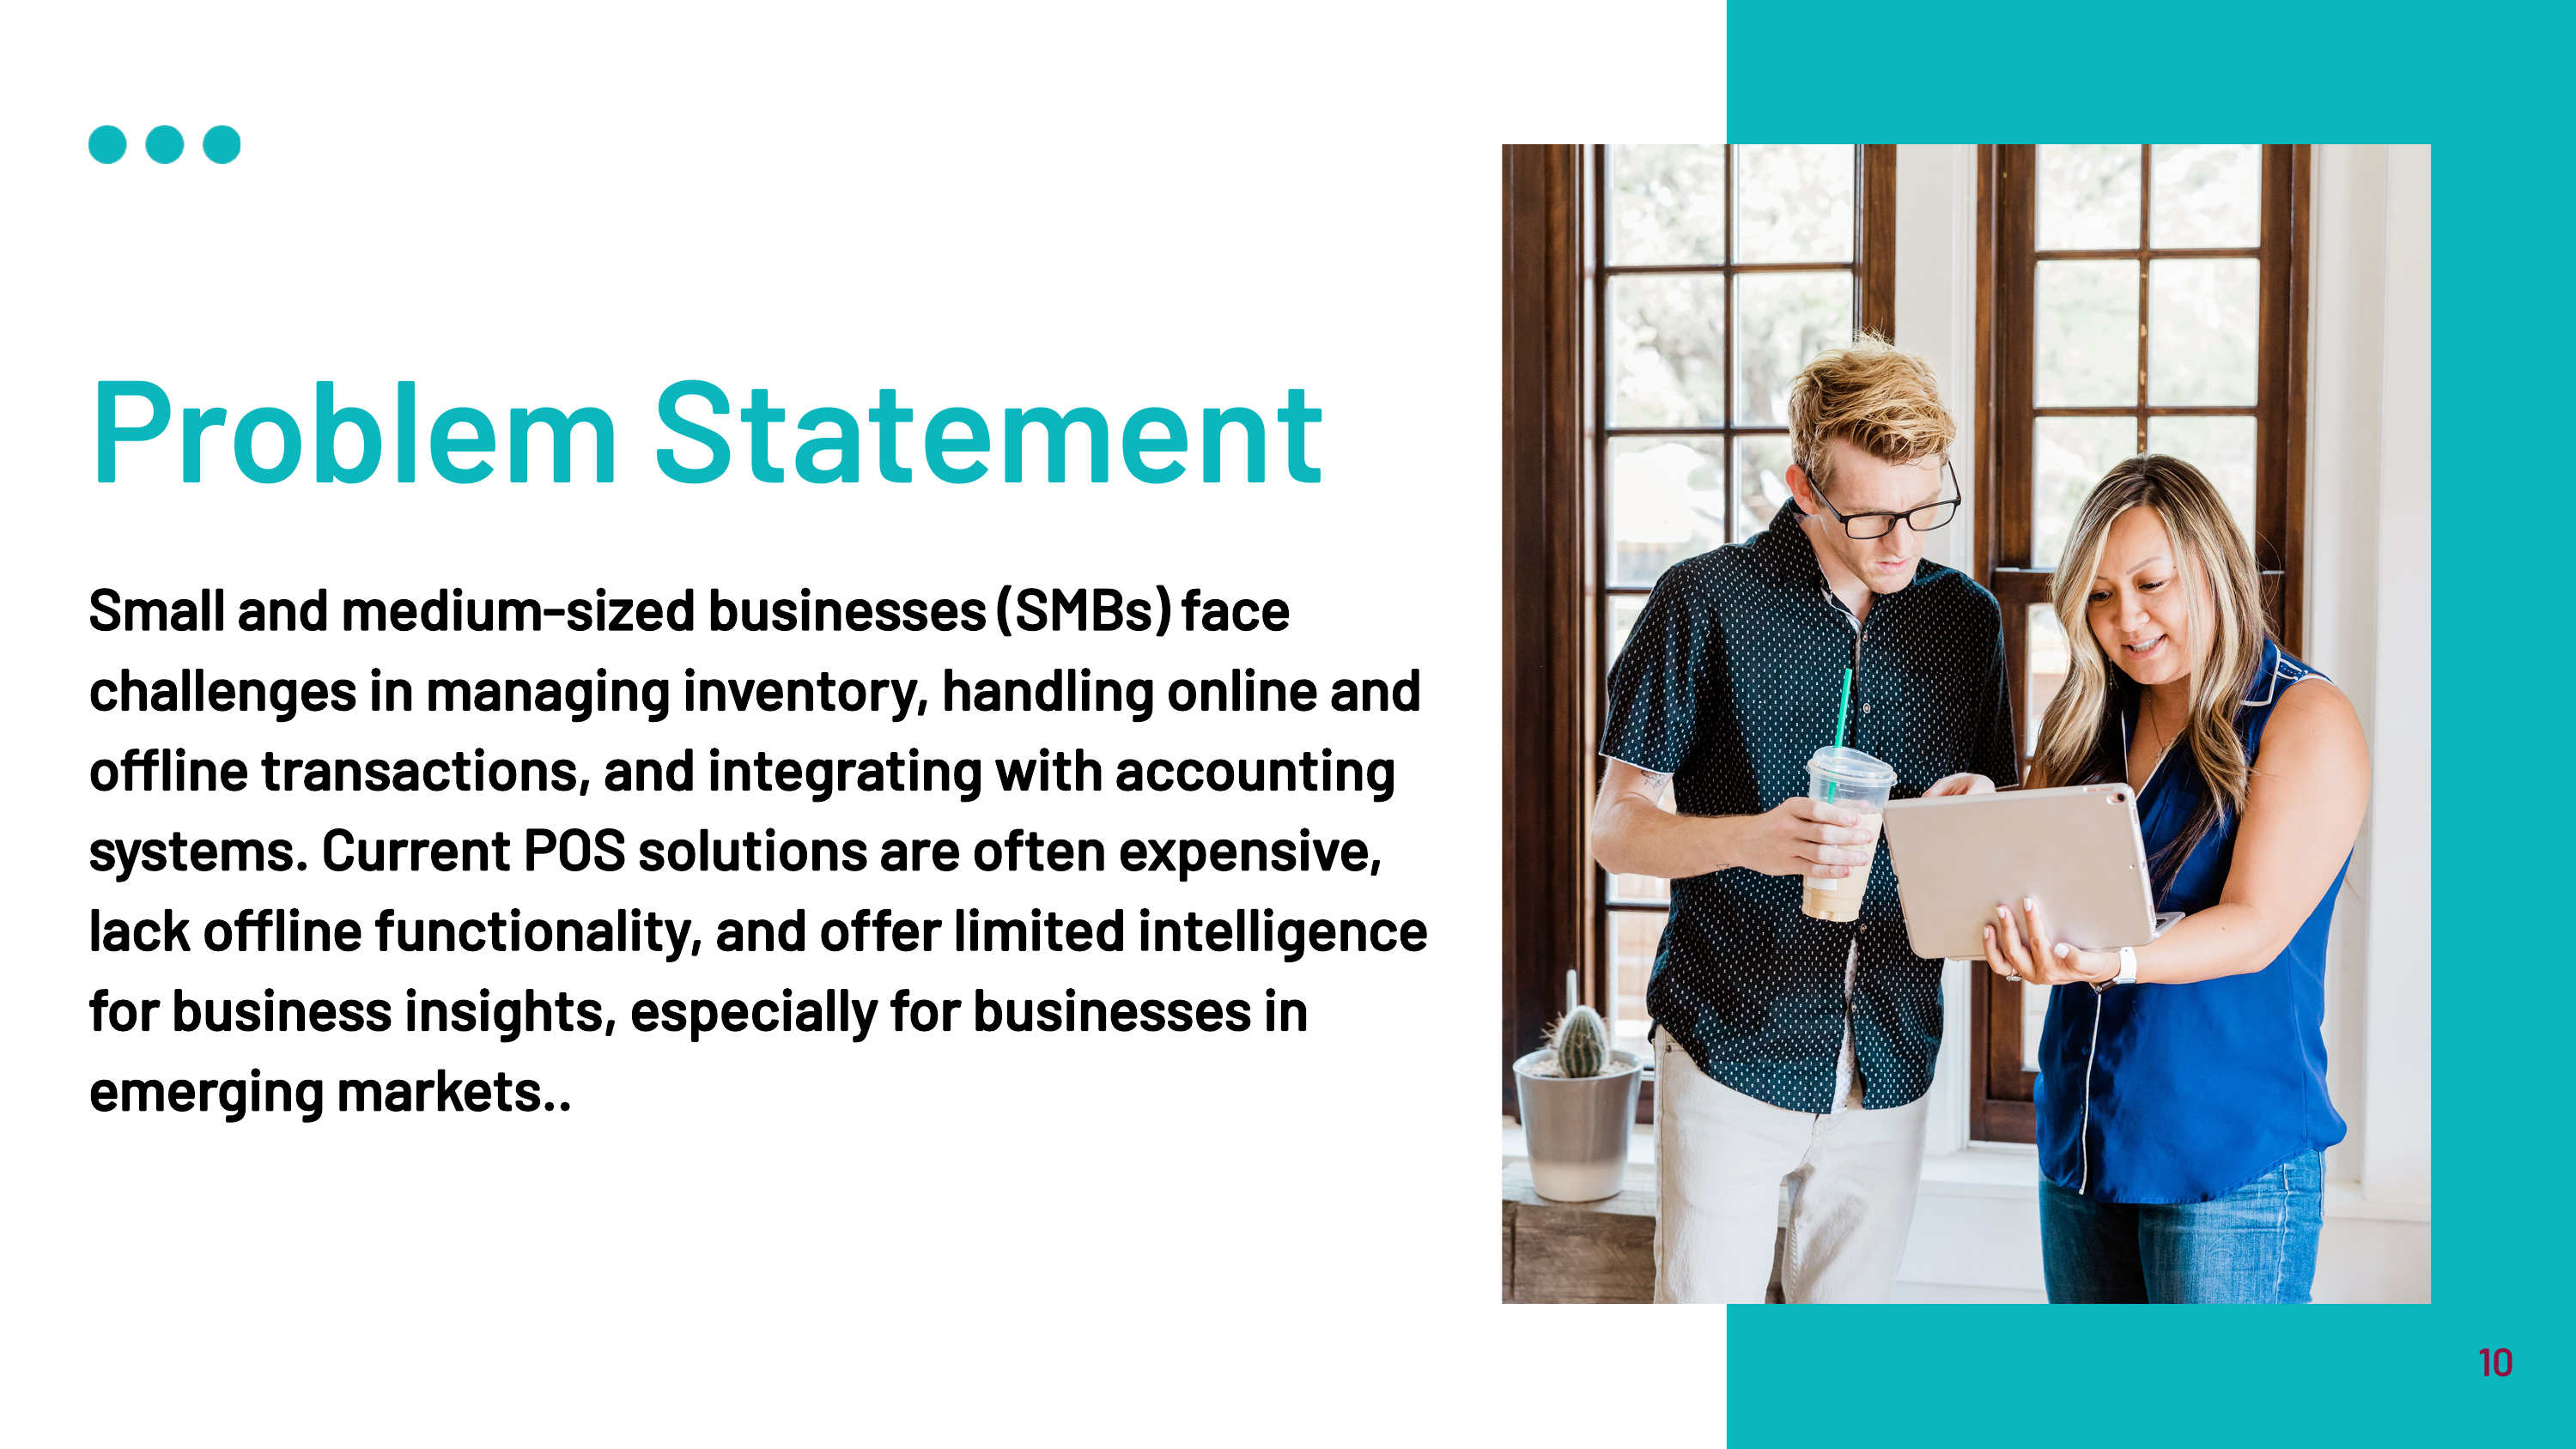

Problem Statement
Small and medium-sized businesses (SMBs) face challenges in managing inventory, handling online and offline transactions, and integrating with accounting systems. Current POS solutions are often expensive, lack offline functionality, and offer limited intelligence for business insights, especially for businesses in emerging markets..
10